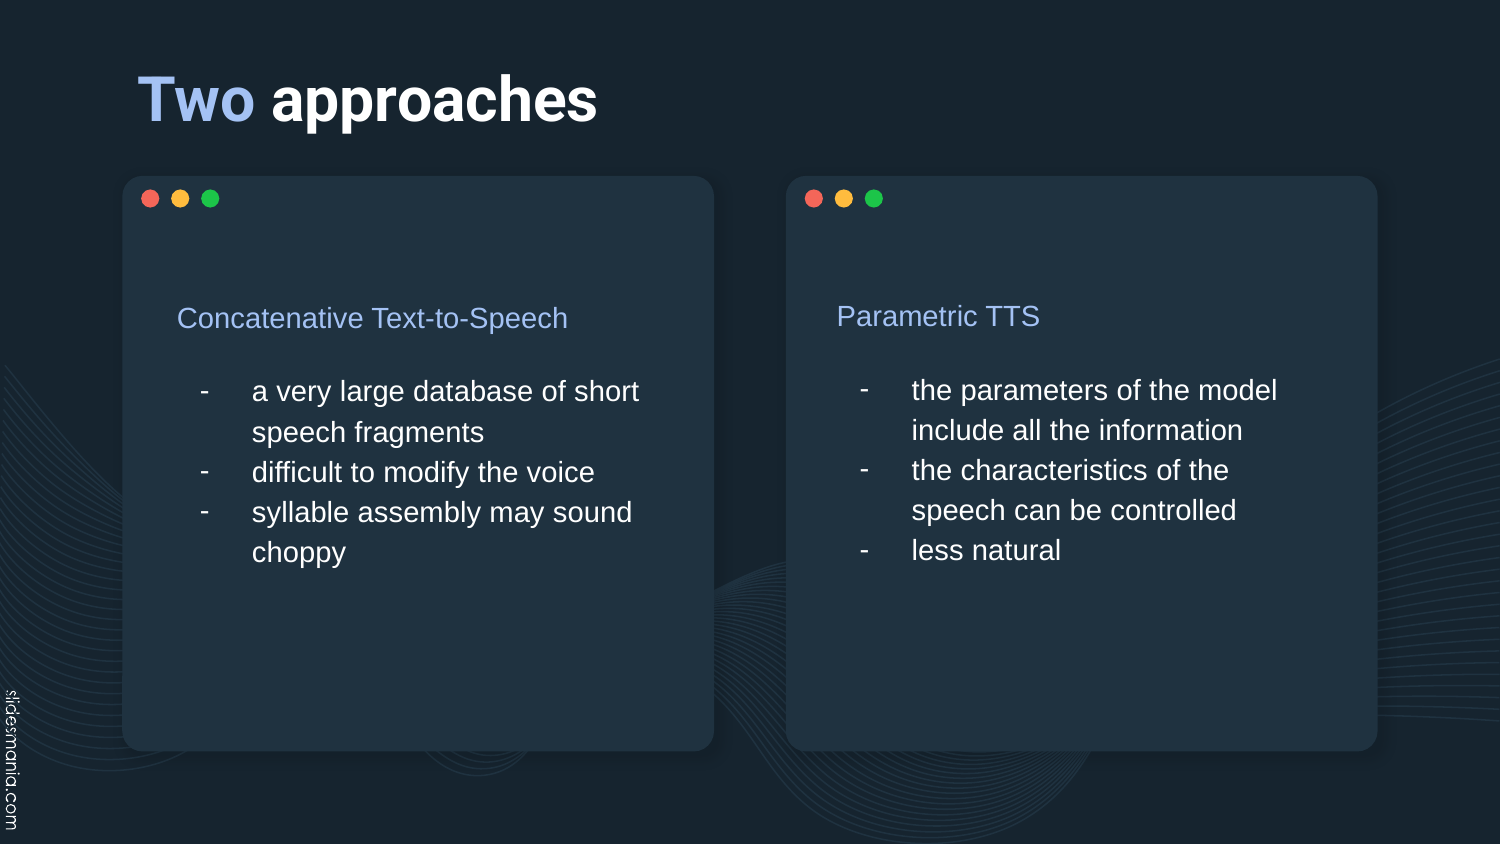

# Two approaches
Parametric TTS
the parameters of the model include all the information
the characteristics of the speech can be controlled
less natural
Concatenative Text-to-Speech
a very large database of short speech fragments
difficult to modify the voice
syllable assembly may sound choppy